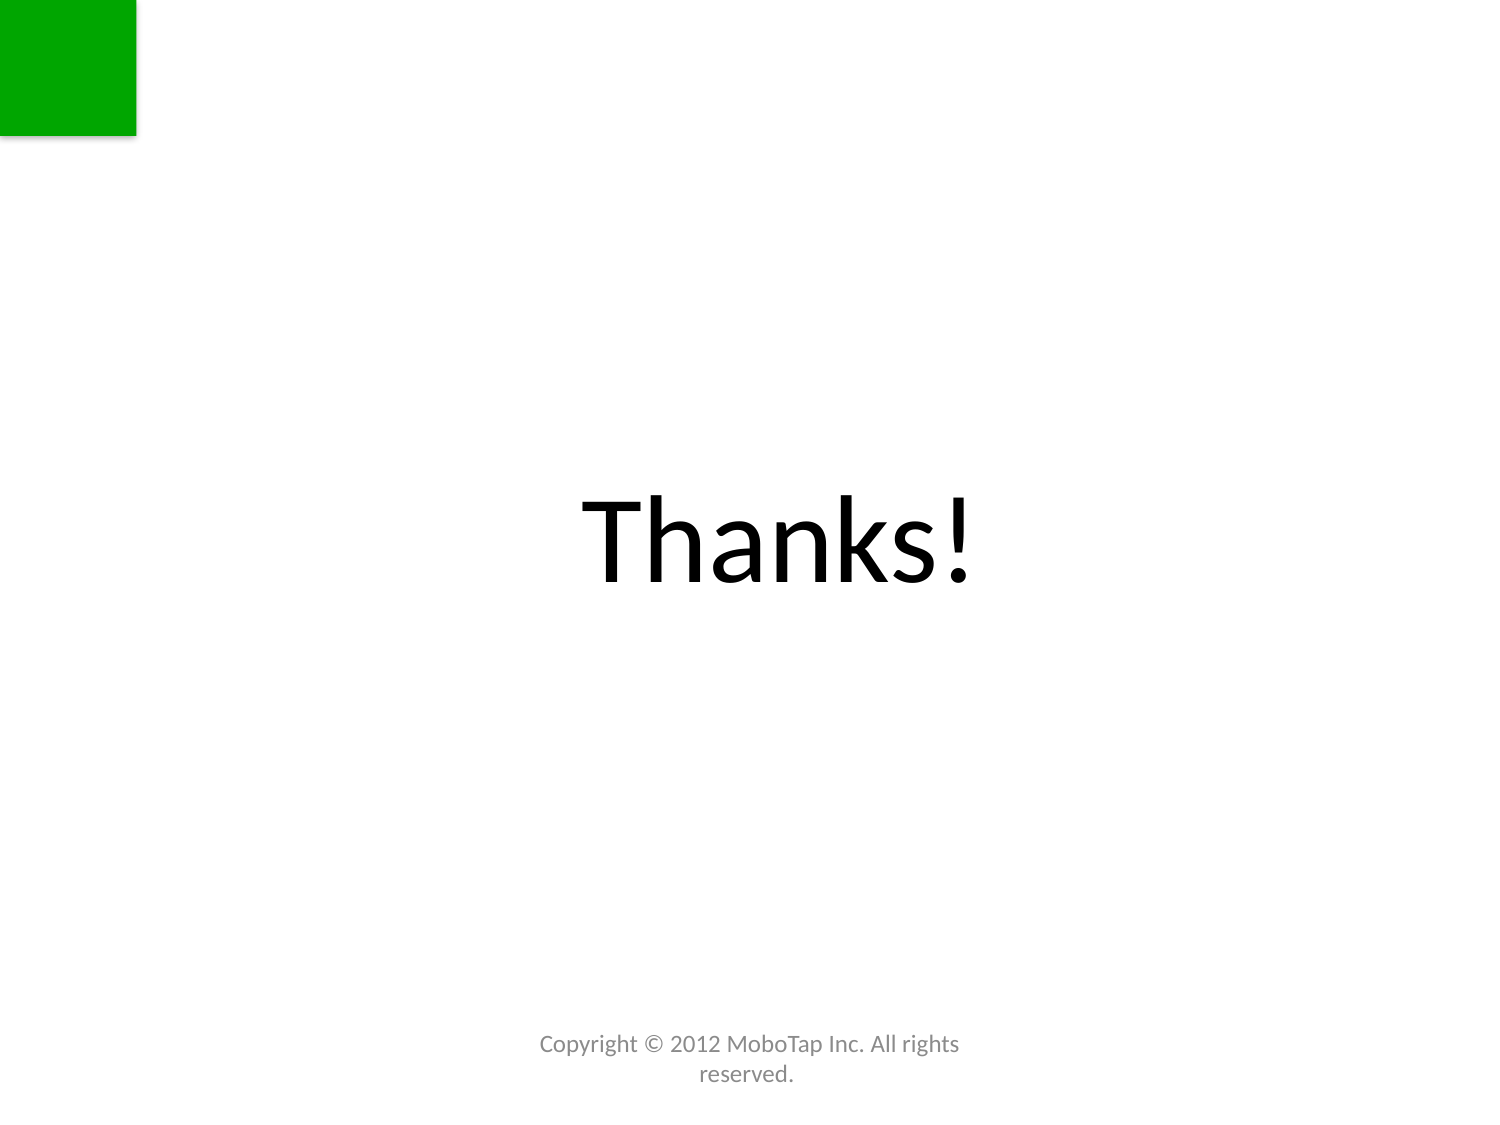

#

Thanks!
Copyright © 2012 MoboTap Inc. All rights reserved.